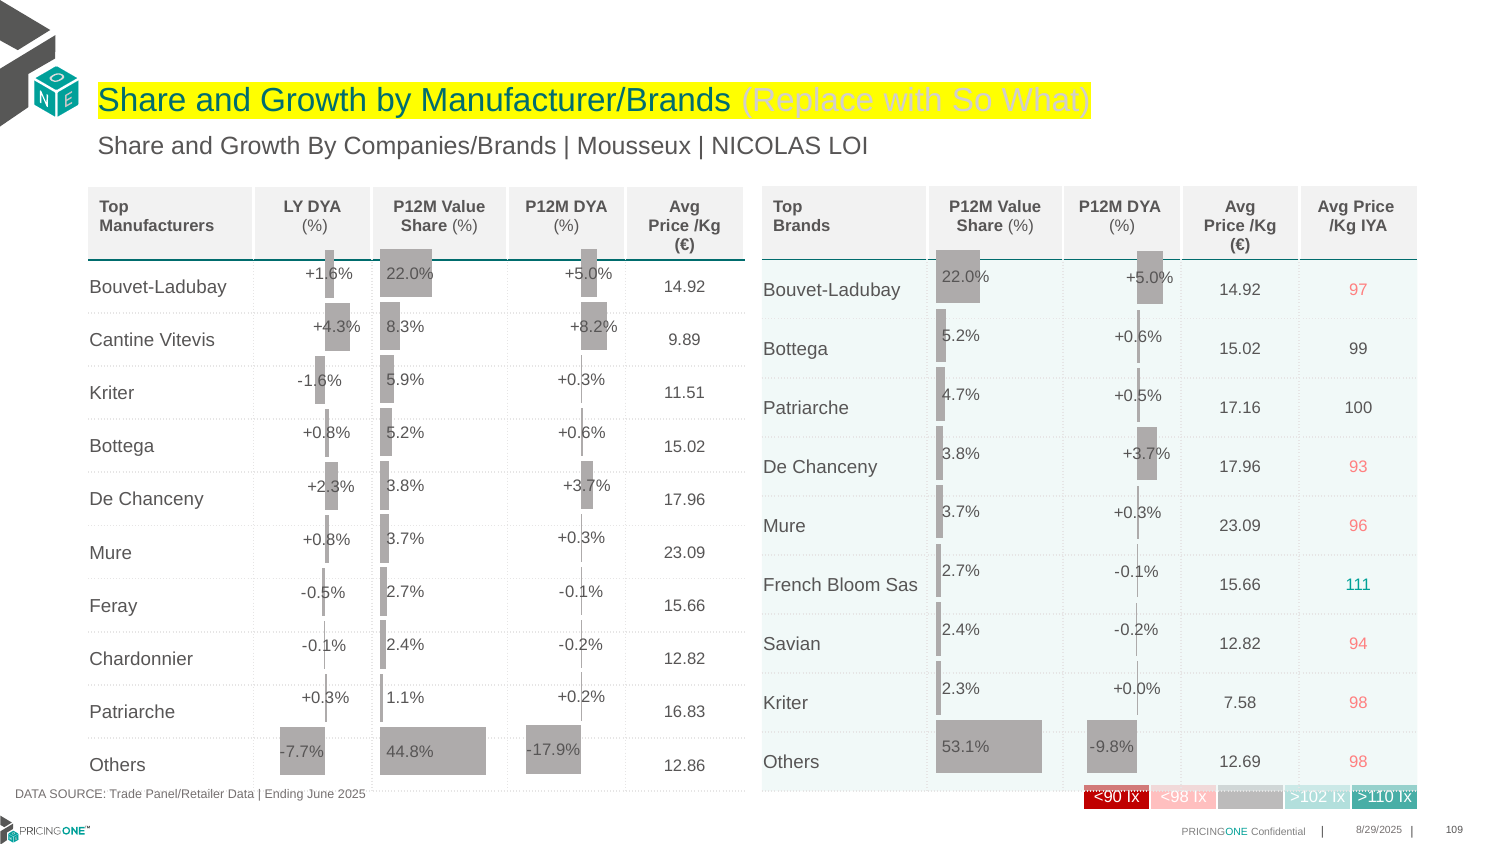

# Share and Growth by Manufacturer/Brands (Replace with So What)

Share and Growth By Companies/Brands | Mousseux | NICOLAS LOI
| Top Brands | P12M Value Share (%) | P12M DYA (%) | Avg Price /Kg (€) | Avg Price /Kg IYA |
| --- | --- | --- | --- | --- |
| Bouvet-Ladubay |  |  | 14.92 | 97 |
| Bottega |  |  | 15.02 | 99 |
| Patriarche |  |  | 17.16 | 100 |
| De Chanceny |  |  | 17.96 | 93 |
| Mure |  |  | 23.09 | 96 |
| French Bloom Sas |  |  | 15.66 | 111 |
| Savian |  |  | 12.82 | 94 |
| Kriter |  |  | 7.58 | 98 |
| Others |  |  | 12.69 | 98 |
| Top Manufacturers | LY DYA (%) | P12M Value Share (%) | P12M DYA (%) | Avg Price /Kg (€) |
| --- | --- | --- | --- | --- |
| Bouvet-Ladubay |  |  |  | 14.92 |
| Cantine Vitevis |  |  |  | 9.89 |
| Kriter |  |  |  | 11.51 |
| Bottega |  |  |  | 15.02 |
| De Chanceny |  |  |  | 17.96 |
| Mure |  |  |  | 23.09 |
| Feray |  |  |  | 15.66 |
| Chardonnier |  |  |  | 12.82 |
| Patriarche |  |  |  | 16.83 |
| Others |  |  |  | 12.86 |

### Chart

| Category | Share DYA P12M |
|---|---|
|  | 0.04964028149635483 |

### Chart

| Category | Value Share P12M |
|---|---|
|  | 0.22041931242546858 |

### Chart

| Category | Share DYA LY |
|---|---|
|  | 0.01593654350065965 |

### Chart

| Category | Value Share |
|---|---|
|  | 0.22041931242546858 |

### Chart

| Category | Share DYA |
|---|---|
|  | 0.04964028149635483 |
DATA SOURCE: Trade Panel/Retailer Data | Ending June 2025
| <90 Ix | <98 Ix |  | >102 Ix | >110 Ix |
| --- | --- | --- | --- | --- |

8/29/2025
109